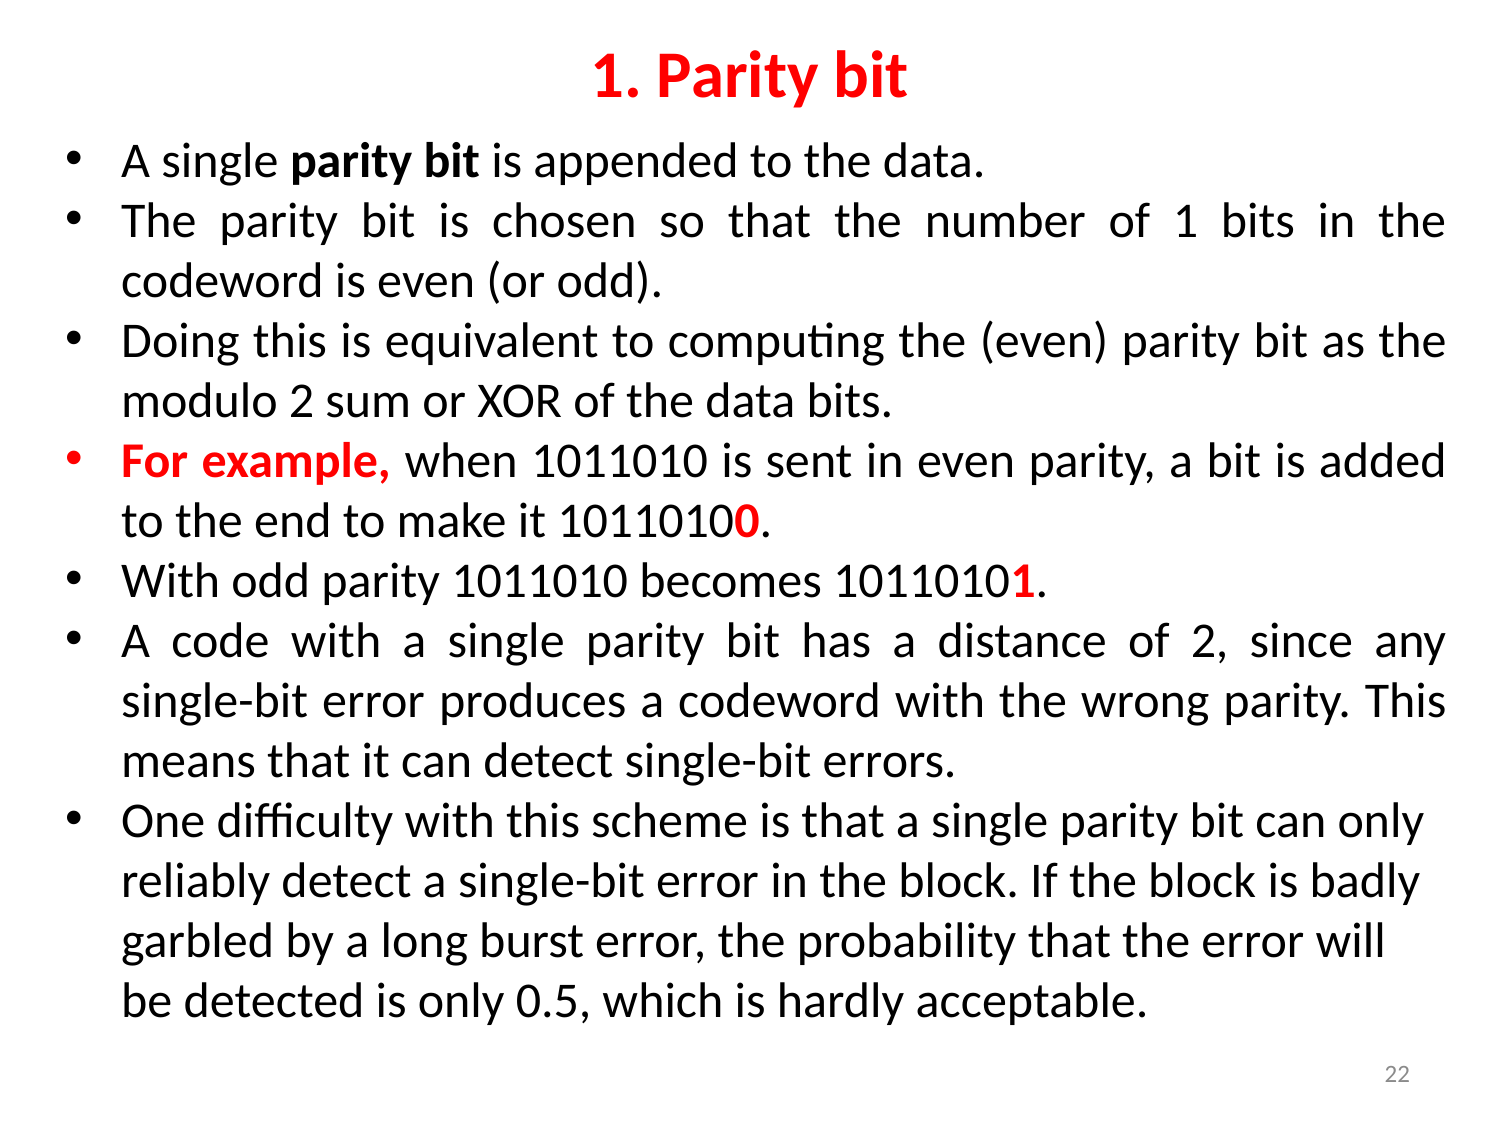

# 1. Parity bit
A single parity bit is appended to the data.
The parity bit is chosen so that the number of 1 bits in the codeword is even (or odd).
Doing this is equivalent to computing the (even) parity bit as the modulo 2 sum or XOR of the data bits.
For example, when 1011010 is sent in even parity, a bit is added to the end to make it 10110100.
With odd parity 1011010 becomes 10110101.
A code with a single parity bit has a distance of 2, since any single-bit error produces a codeword with the wrong parity. This means that it can detect single-bit errors.
One difficulty with this scheme is that a single parity bit can only reliably detect a single-bit error in the block. If the block is badly garbled by a long burst error, the probability that the error will be detected is only 0.5, which is hardly acceptable.
22